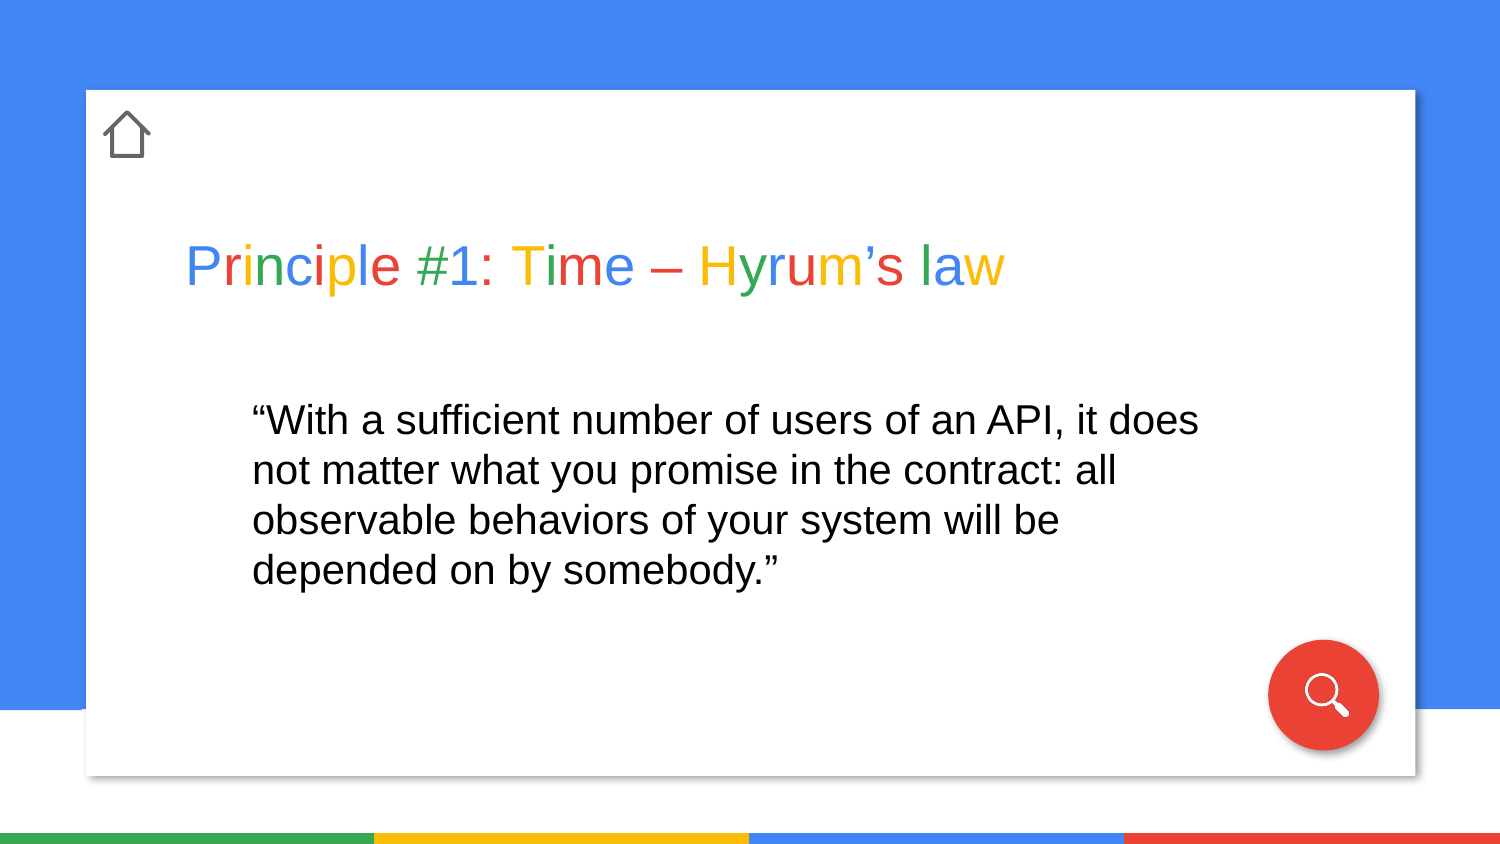

Principle #1: Time – Hyrum’s law
“With a sufficient number of users of an API, it does not matter what you promise in the contract: all observable behaviors of your system will be depended on by somebody.”